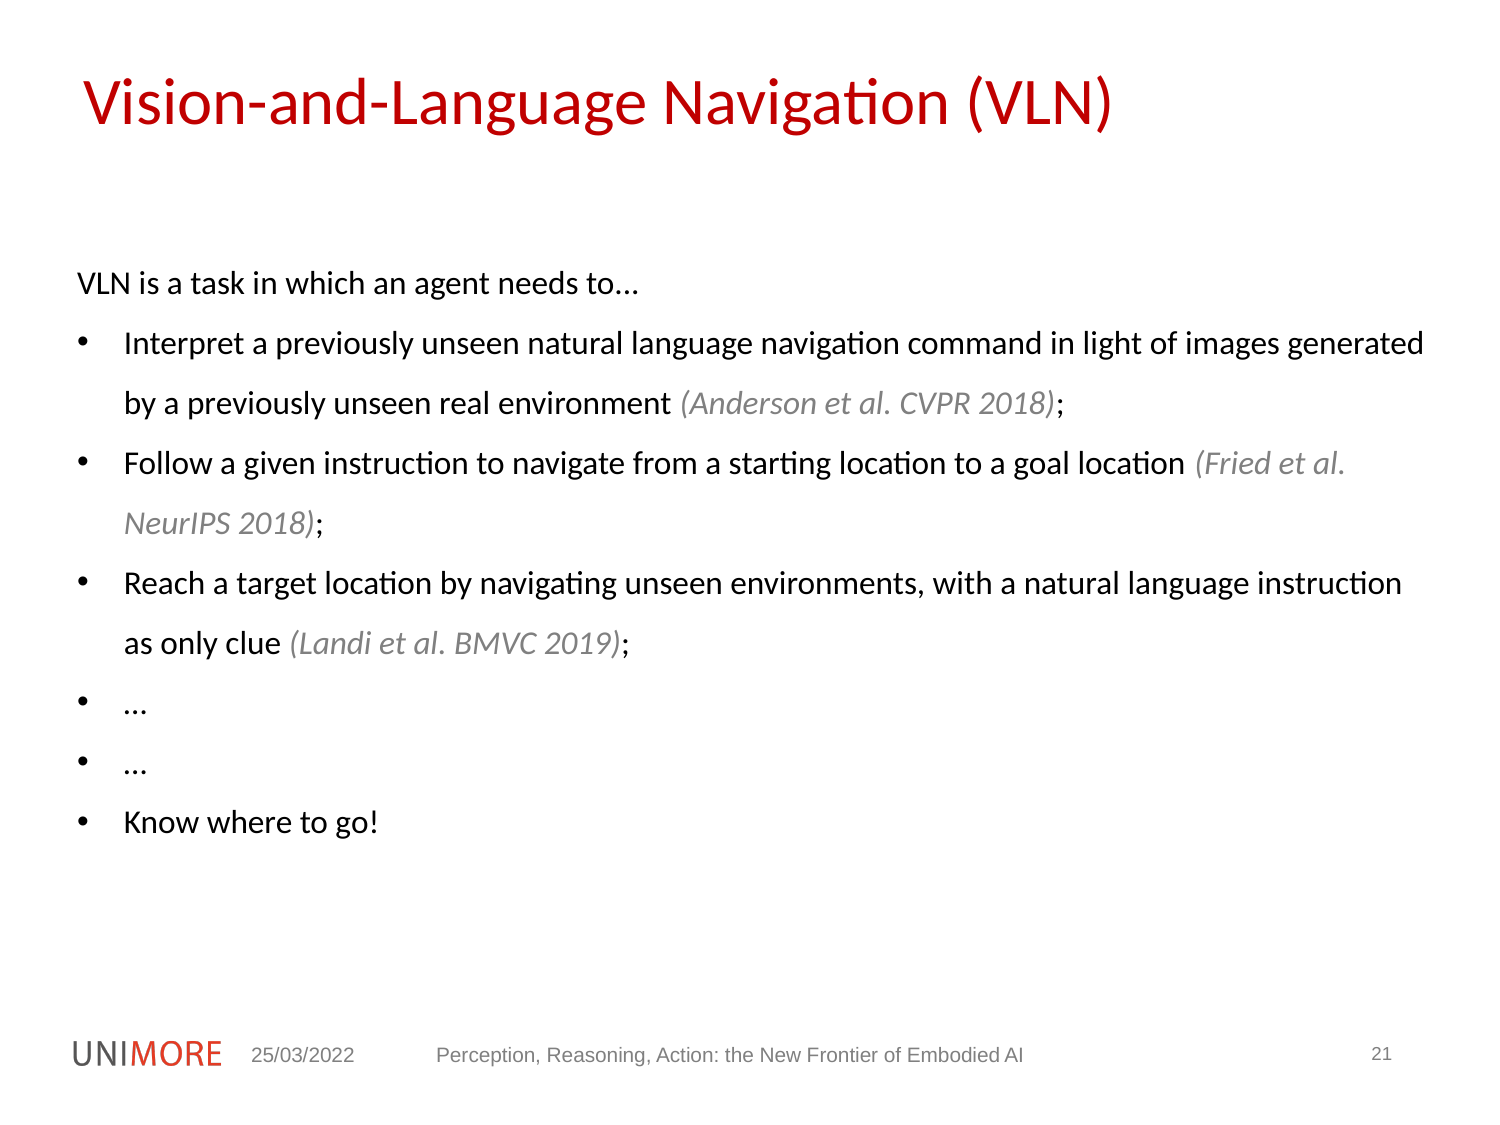

Vision-and-Language Navigation (VLN)
VLN is a task in which an agent needs to...
Interpret a previously unseen natural language navigation command in light of images generated by a previously unseen real environment (Anderson et al. CVPR 2018);
Follow a given instruction to navigate from a starting location to a goal location (Fried et al. NeurIPS 2018);
Reach a target location by navigating unseen environments, with a natural language instruction as only clue (Landi et al. BMVC 2019);
…
…
Know where to go!
25/03/2022
Perception, Reasoning, Action: the New Frontier of Embodied AI
21